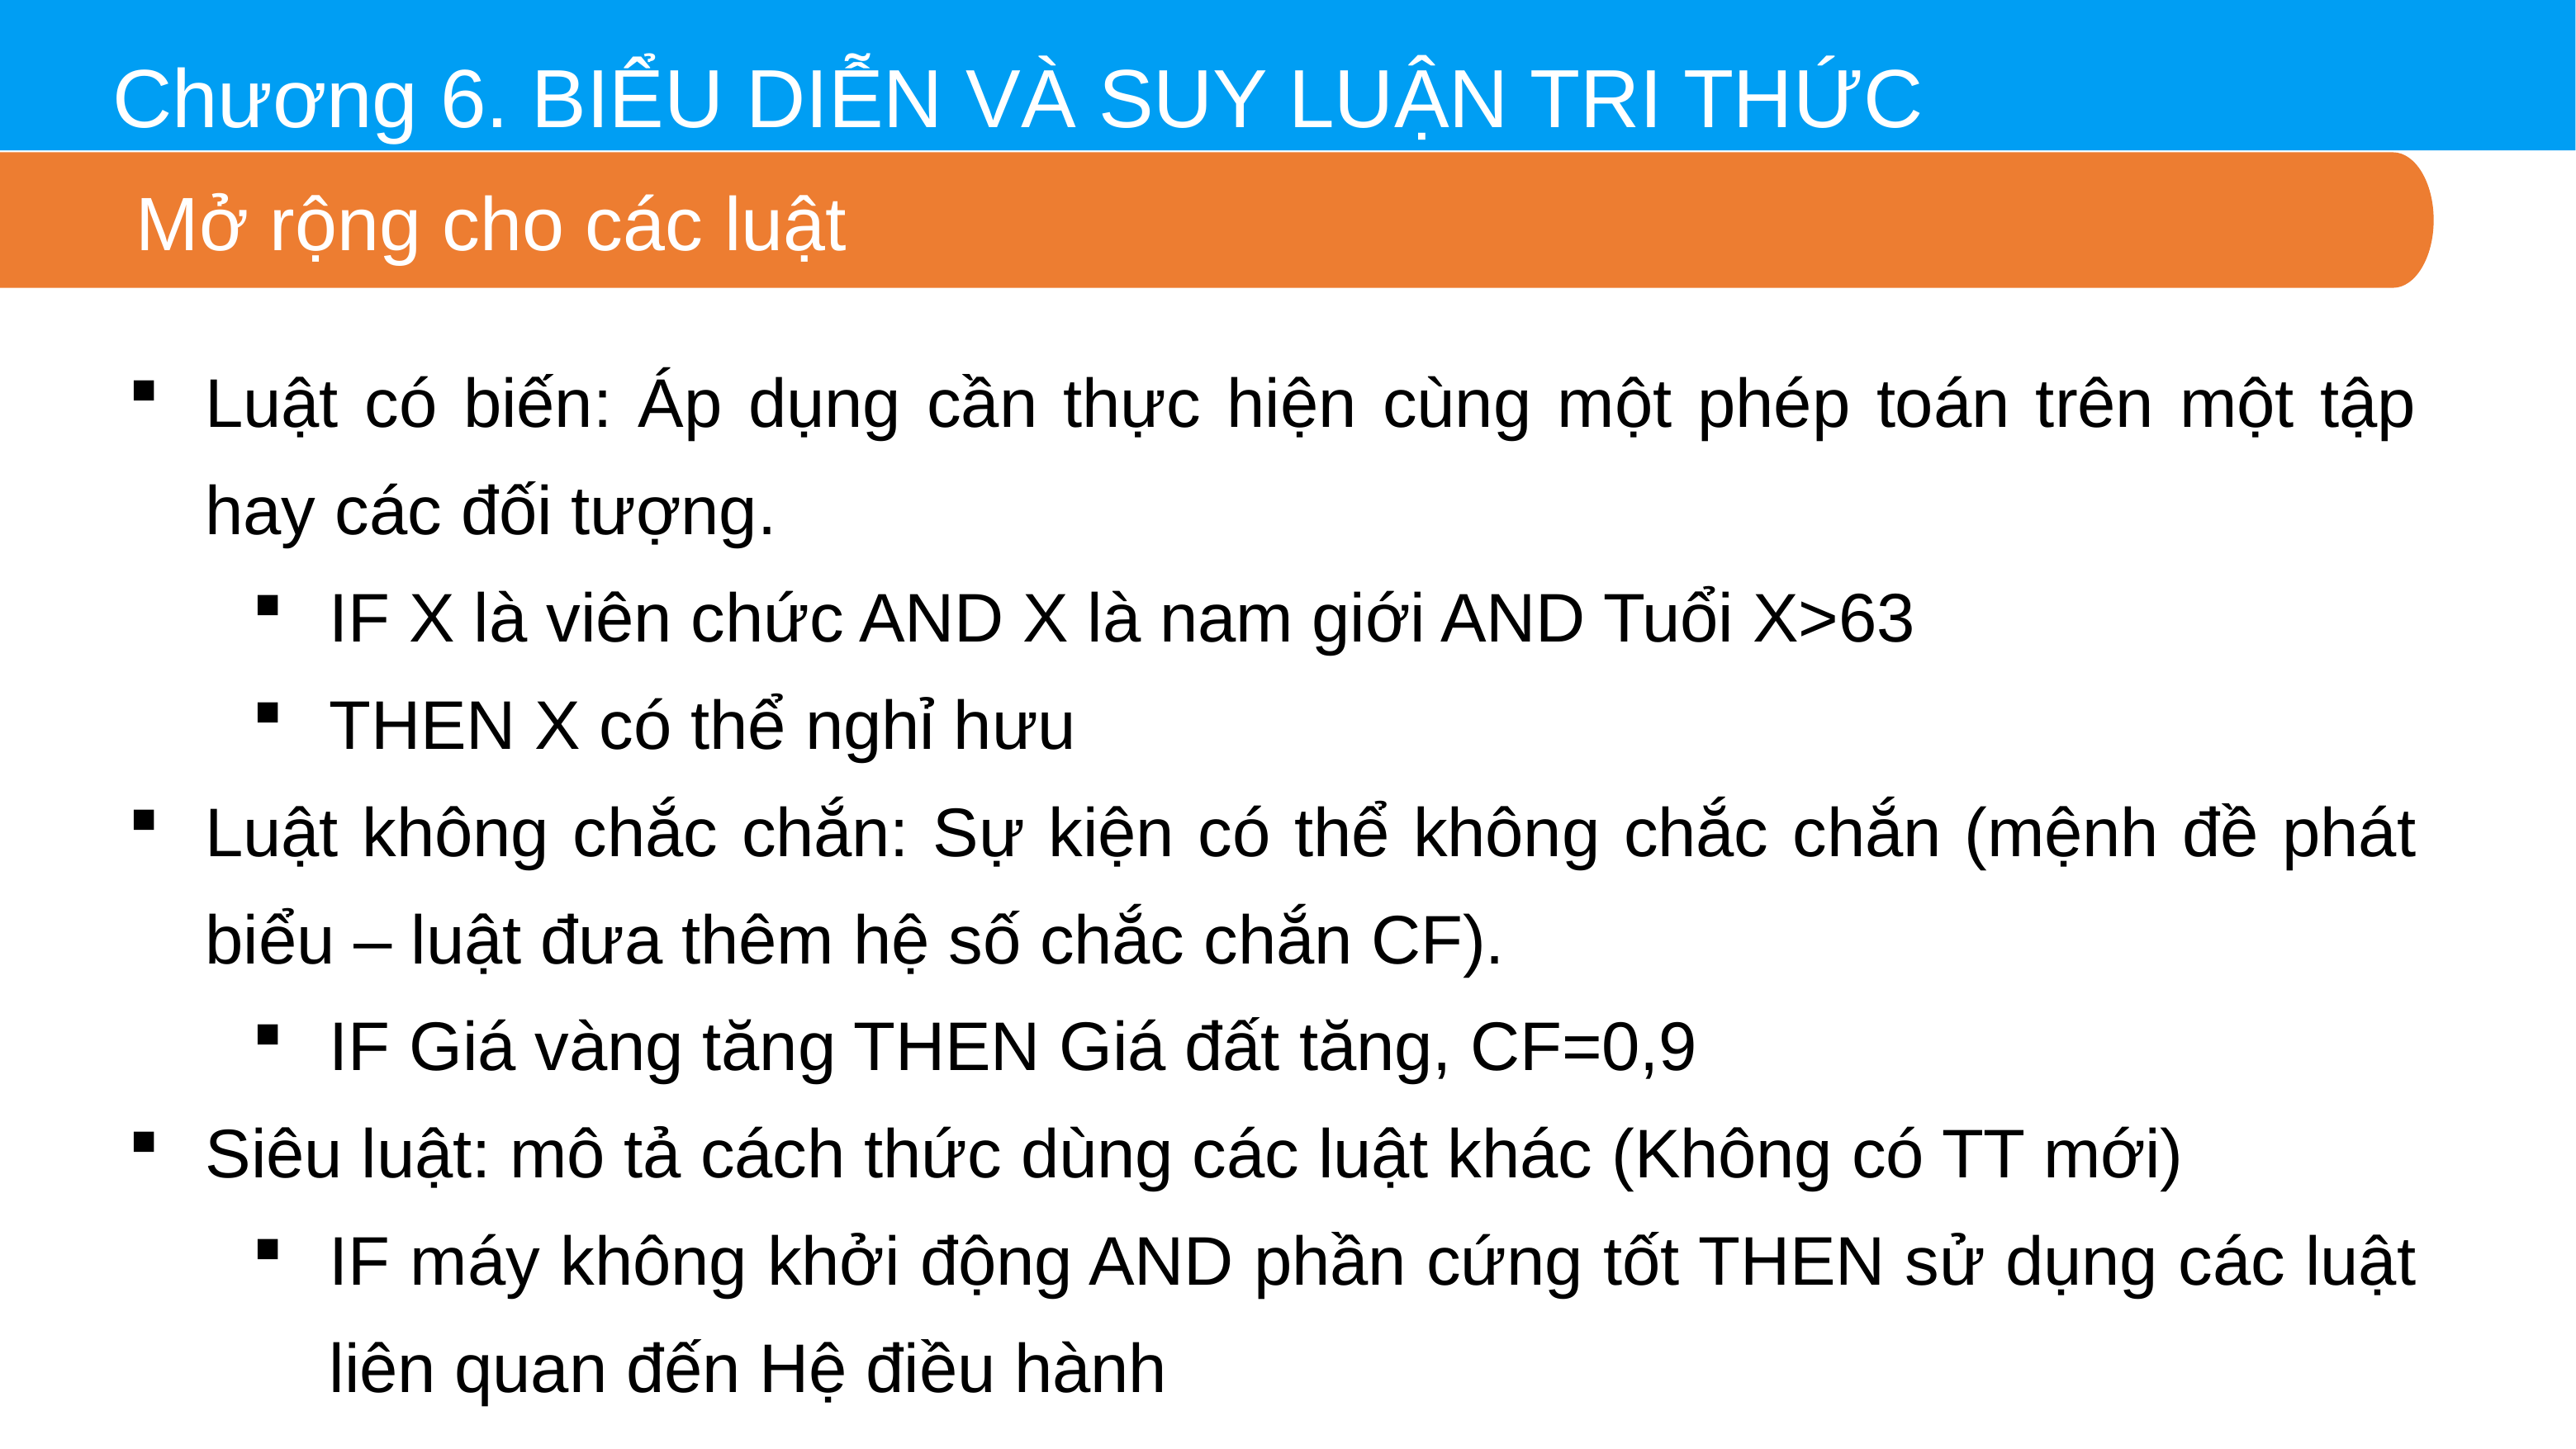

Chương 6. BIỂU DIỄN VÀ SUY LUẬN TRI THỨC
Mở rộng cho các luật
Luật có biến: Áp dụng cần thực hiện cùng một phép toán trên một tập hay các đối tượng.
IF X là viên chức AND X là nam giới AND Tuổi X>63
THEN X có thể nghỉ hưu
Luật không chắc chắn: Sự kiện có thể không chắc chắn (mệnh đề phát biểu – luật đưa thêm hệ số chắc chắn CF).
IF Giá vàng tăng THEN Giá đất tăng, CF=0,9
Siêu luật: mô tả cách thức dùng các luật khác (Không có TT mới)
IF máy không khởi động AND phần cứng tốt THEN sử dụng các luật liên quan đến Hệ điều hành